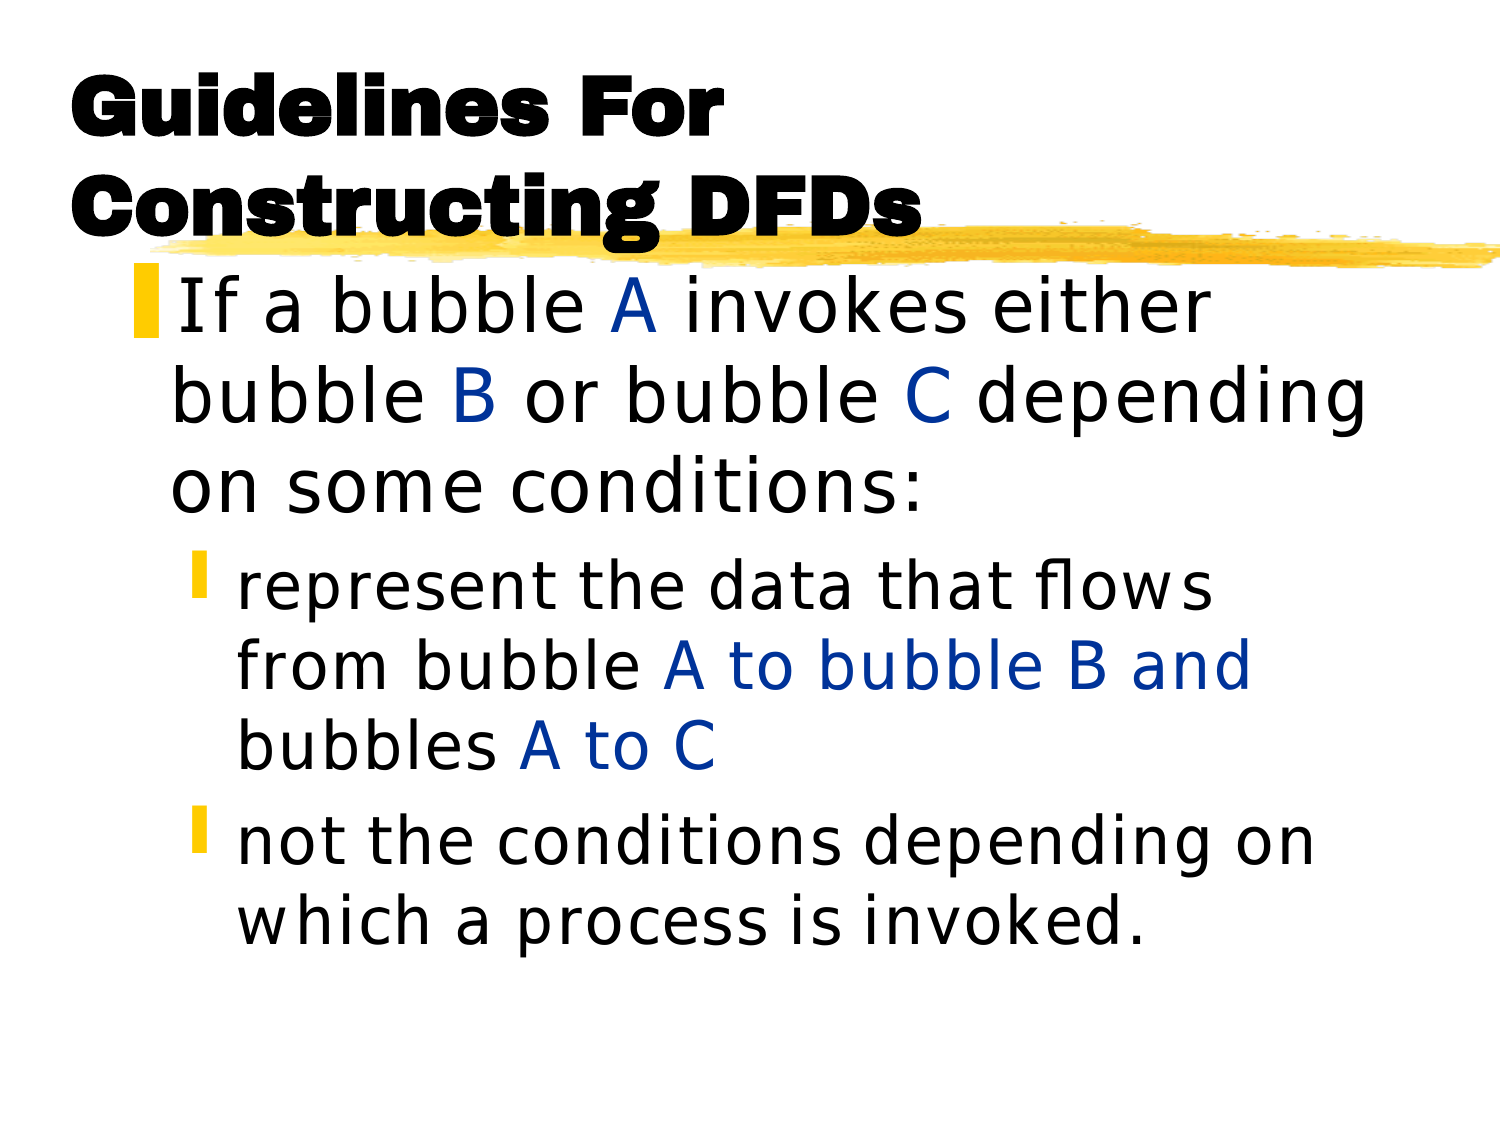

# Guidelines For Constructing DFDs
If a bubble A invokes either  bubble B or bubble C depending on some conditions:
represent the data that flows from bubble A to bubble B and bubbles A to C
not the conditions depending on which a process is invoked.